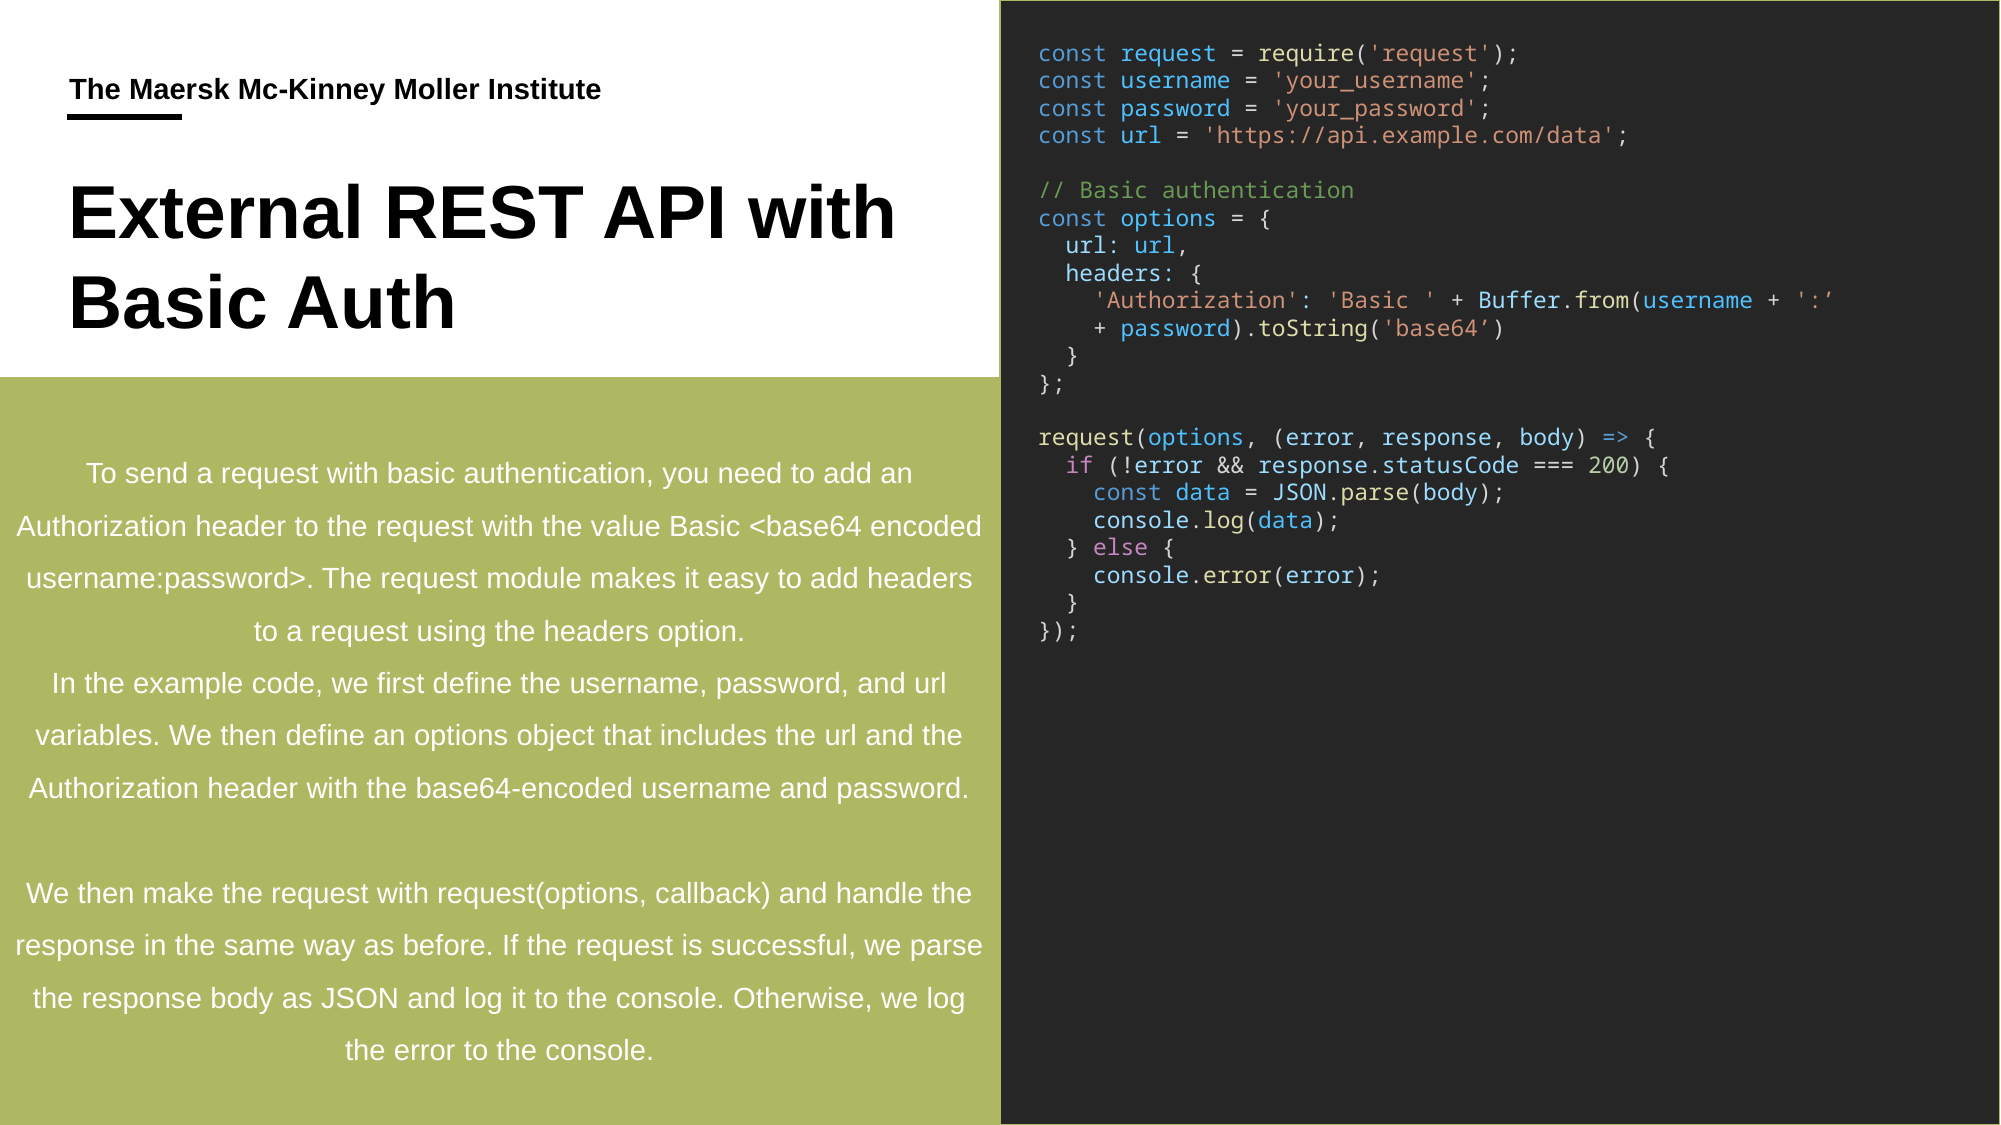

const request = require('request');
const username = 'your_username';
const password = 'your_password';
const url = 'https://api.example.com/data';
// Basic authentication
const options = {
  url: url,
  headers: {
    'Authorization': 'Basic ' + Buffer.from(username + ':’
    + password).toString('base64’)
  }
};
request(options, (error, response, body) => {
  if (!error && response.statusCode === 200) {
    const data = JSON.parse(body);
    console.log(data);
  } else {
    console.error(error);
  }
});
# External REST API with Basic Auth
To send a request with basic authentication, you need to add an Authorization header to the request with the value Basic <base64 encoded username:password>. The request module makes it easy to add headers to a request using the headers option.
In the example code, we first define the username, password, and url variables. We then define an options object that includes the url and the Authorization header with the base64-encoded username and password.

We then make the request with request(options, callback) and handle the response in the same way as before. If the request is successful, we parse the response body as JSON and log it to the console. Otherwise, we log the error to the console.
18/09/2024
64